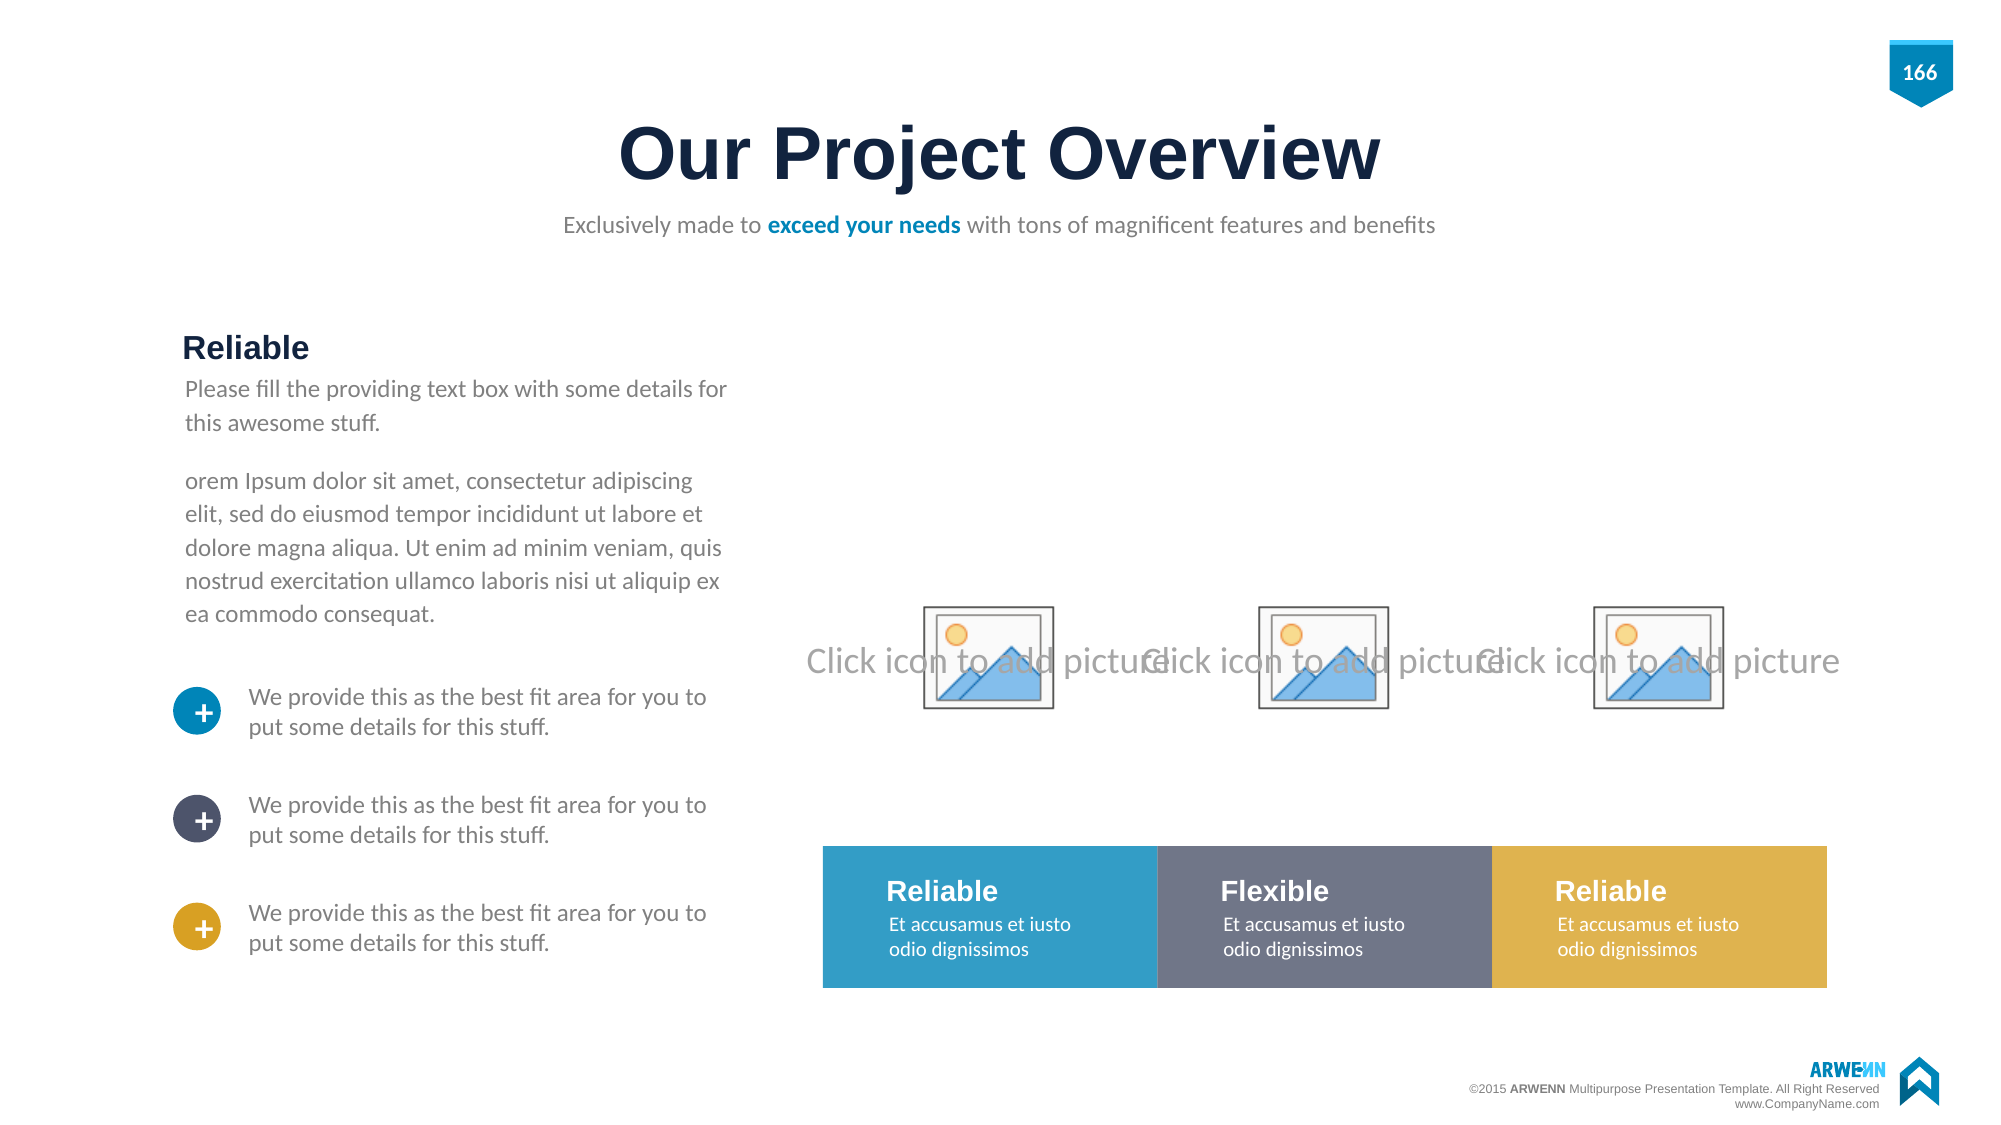

# Our Project Overview
Exclusively made to exceed your needs with tons of magnificent features and benefits
Reliable
Please fill the providing text box with some details for this awesome stuff.
orem Ipsum dolor sit amet, consectetur adipiscing elit, sed do eiusmod tempor incididunt ut labore et dolore magna aliqua. Ut enim ad minim veniam, quis nostrud exercitation ullamco laboris nisi ut aliquip ex ea commodo consequat.

We provide this as the best fit area for you to put some details for this stuff.
+
We provide this as the best fit area for you to put some details for this stuff.
+

Reliable
Et accusamus et iusto odio dignissimos
Flexible
Et accusamus et iusto odio dignissimos
Reliable
Et accusamus et iusto odio dignissimos
We provide this as the best fit area for you to put some details for this stuff.
+